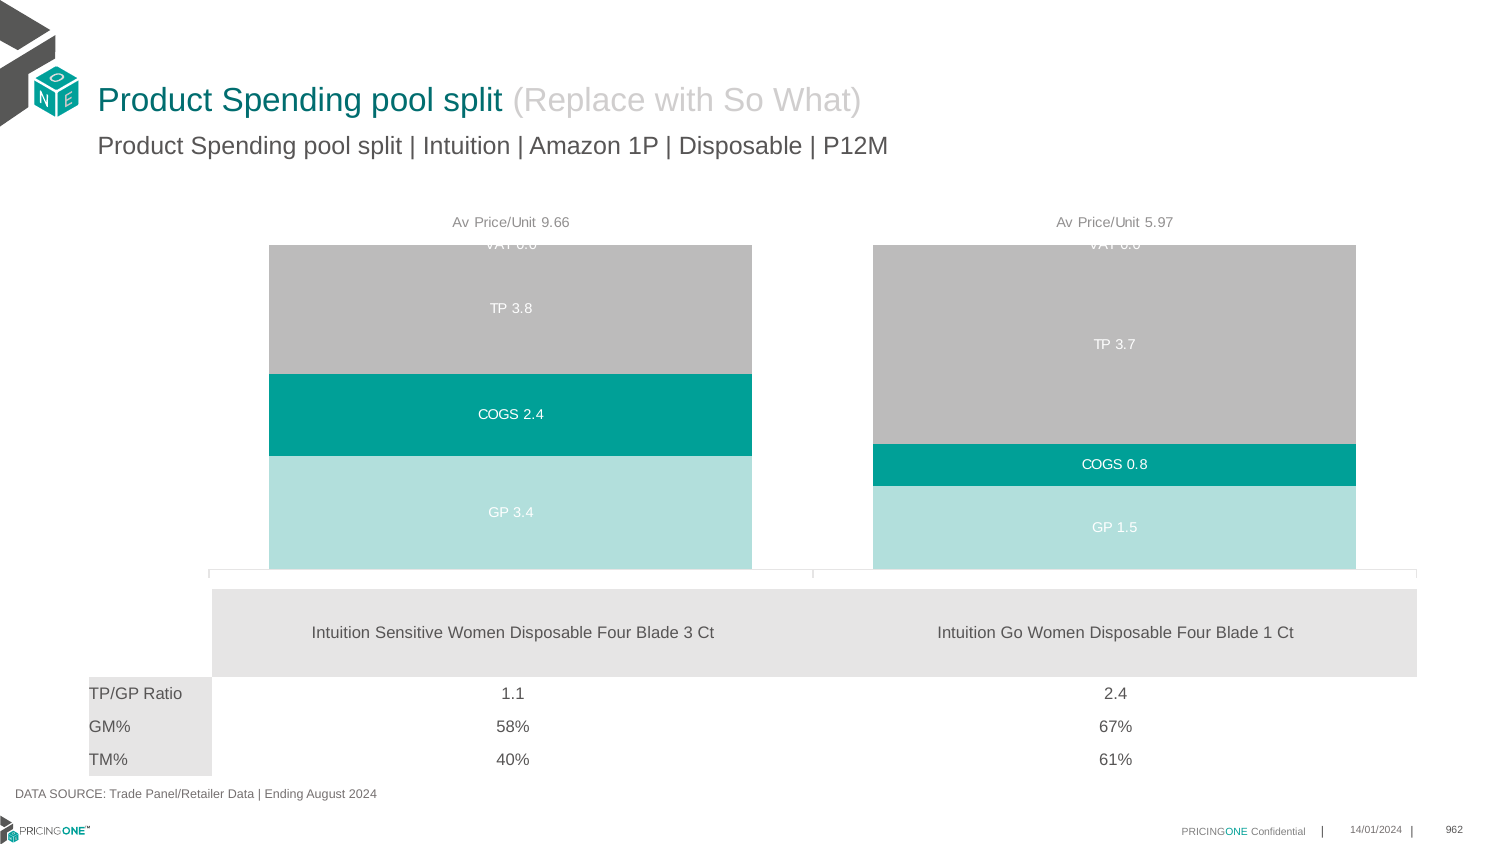

# Product Spending pool split (Replace with So What)
Product Spending pool split | Intuition | Amazon 1P | Disposable | P12M

### Chart

| Category | GP | COGS | TP | VAT |
|---|---|---|---|---|
| Av Price/Unit 9.66 | 3.383520777118187 | 2.4325572199522014 | 3.8400780433274244 | 0.0 |
| Av Price/Unit 5.97 | 1.5368 | 0.7648 | 3.6707618090452256 | 0.0 |
|  | Intuition Sensitive Women Disposable Four Blade 3 Ct | Intuition Go Women Disposable Four Blade 1 Ct |
| --- | --- | --- |
| TP/GP Ratio | 1.1 | 2.4 |
| GM% | 58% | 67% |
| TM% | 40% | 61% |
DATA SOURCE: Trade Panel/Retailer Data | Ending August 2024

14/01/2024
962